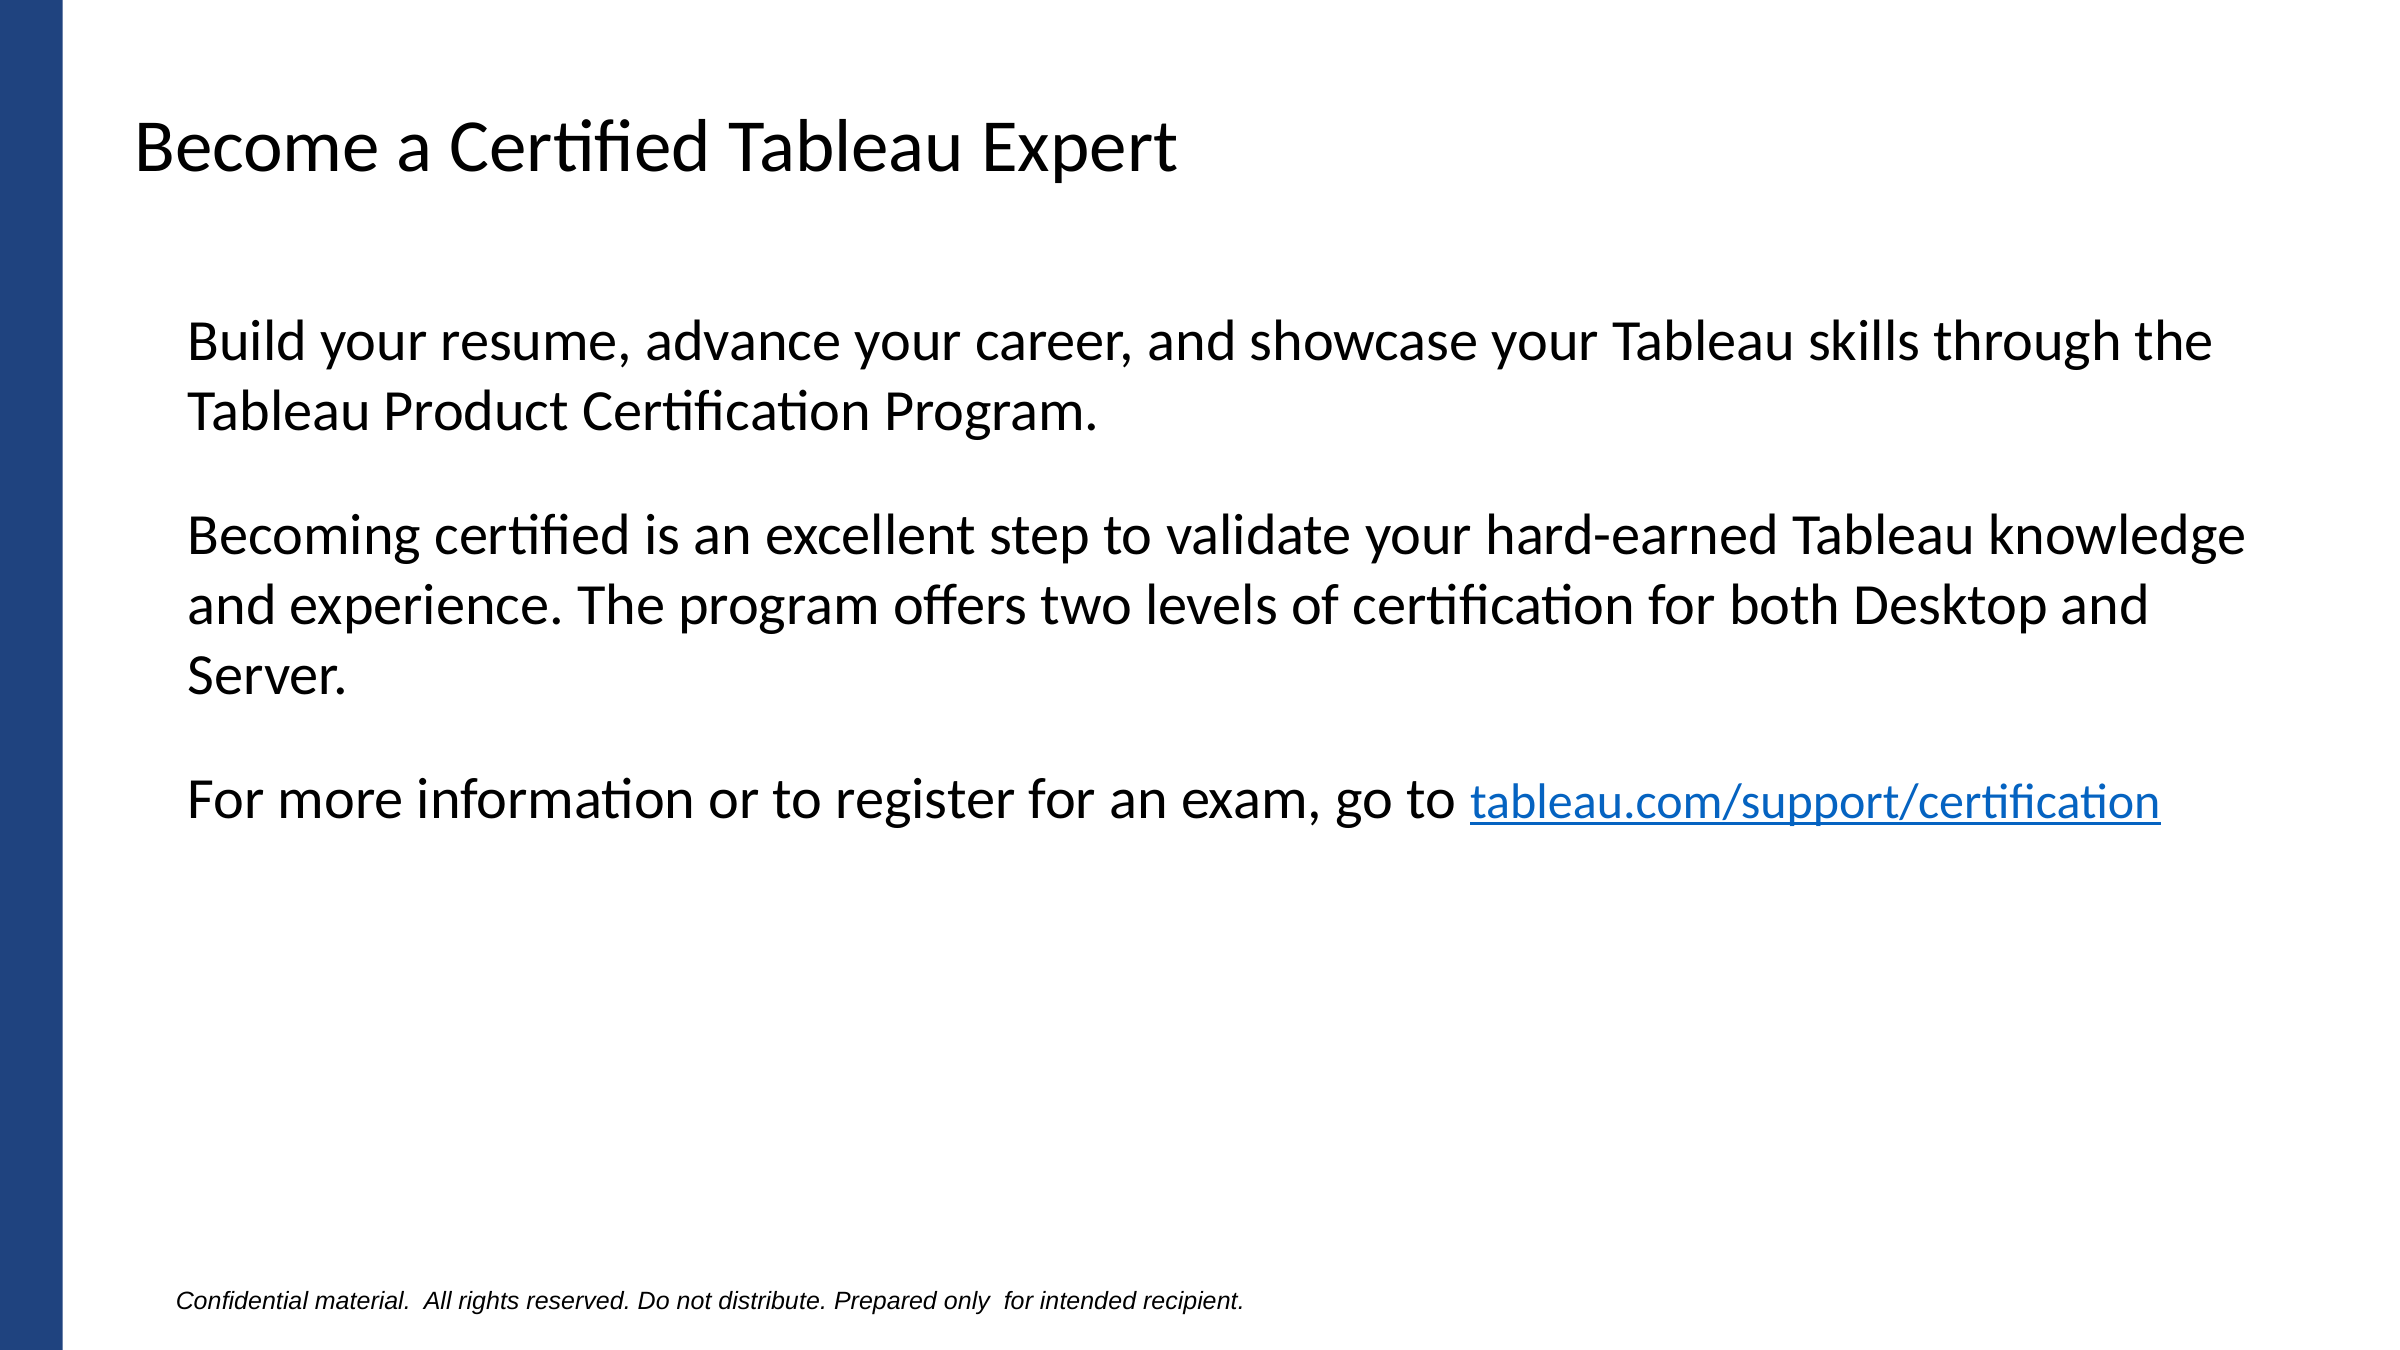

Become a Certified Tableau Expert
Build your resume, advance your career, and showcase your Tableau skills through the Tableau Product Certification Program.
Becoming certified is an excellent step to validate your hard-earned Tableau knowledge and experience. The program offers two levels of certification for both Desktop and Server.
For more information or to register for an exam, go to tableau.com/support/certification